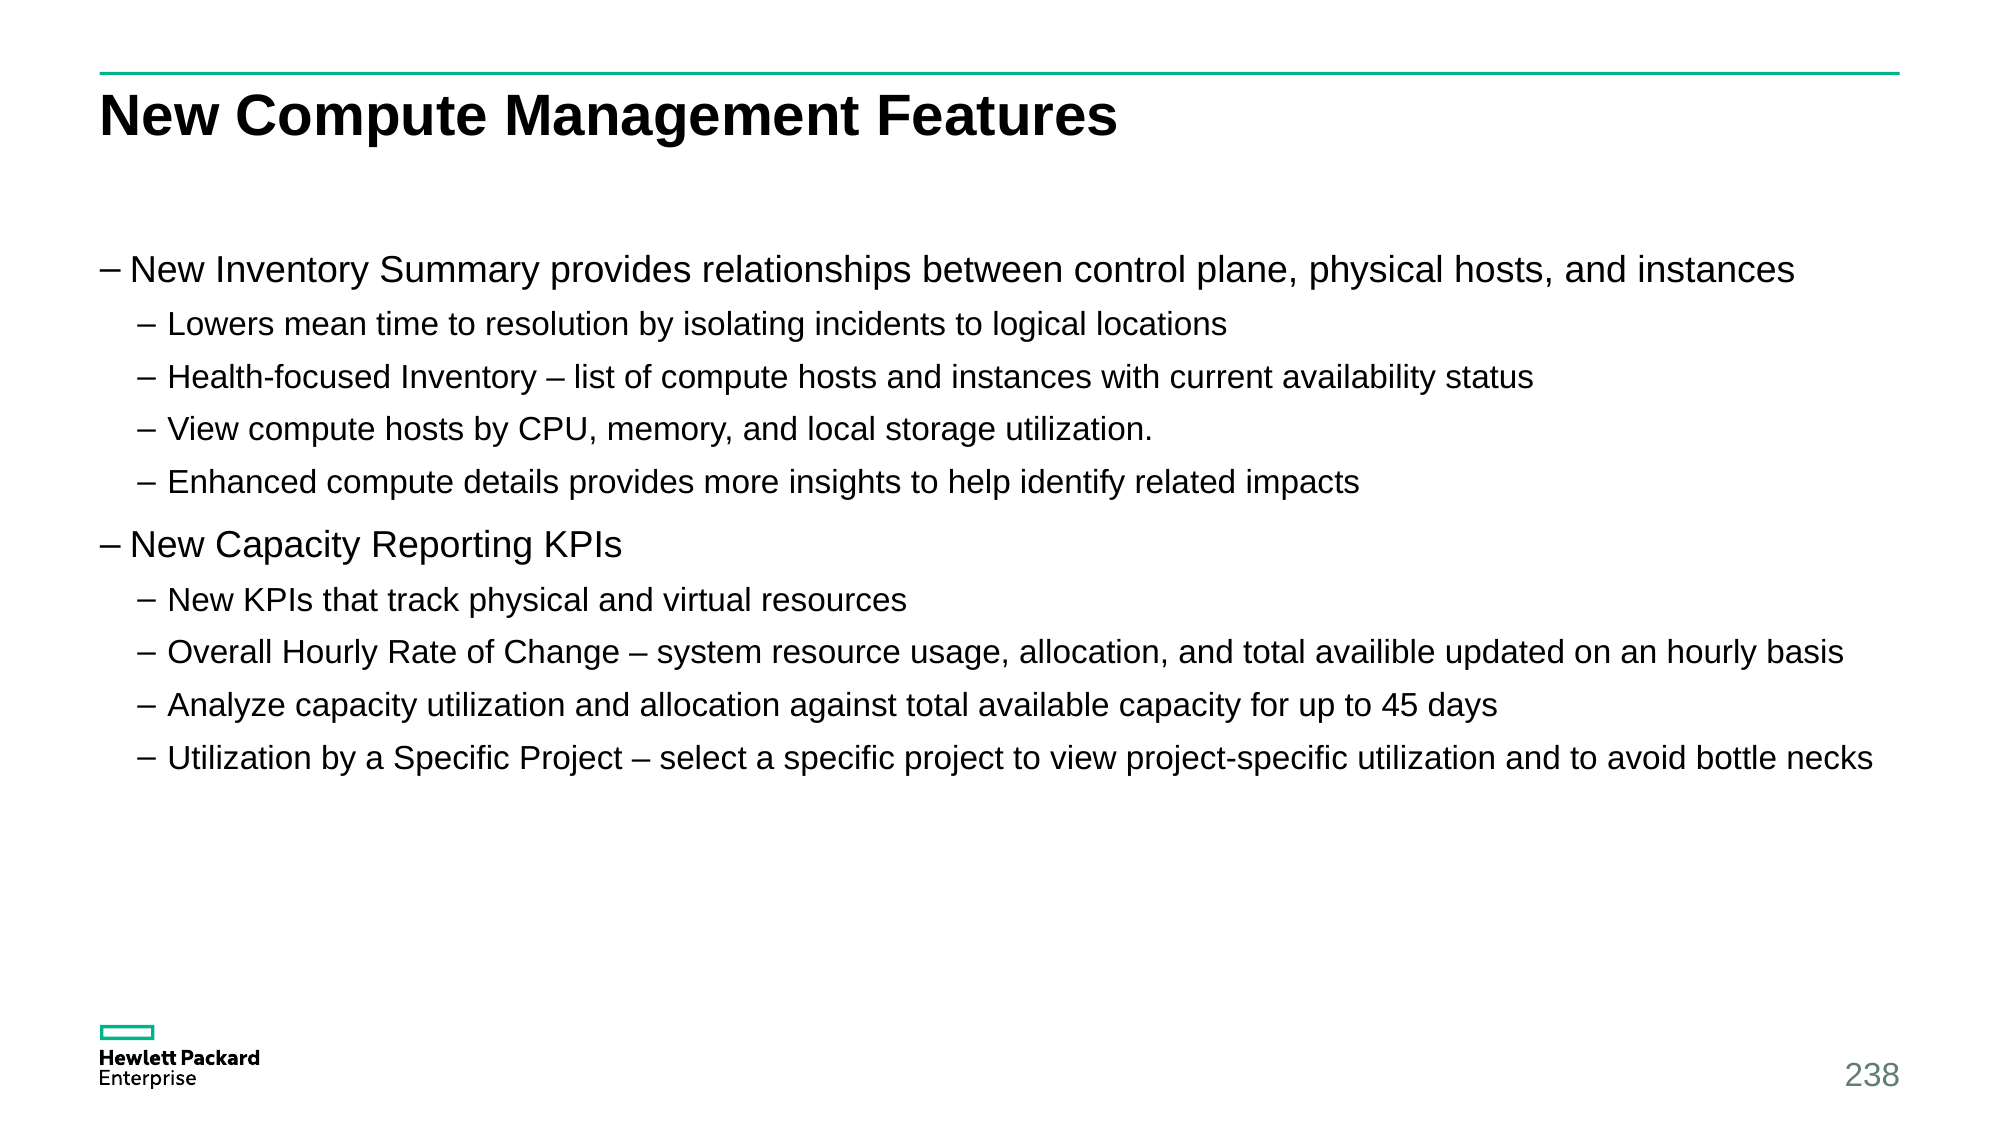

# New Compute Management Features
New Inventory Summary provides relationships between control plane, physical hosts, and instances
Lowers mean time to resolution by isolating incidents to logical locations
Health-focused Inventory – list of compute hosts and instances with current availability status
View compute hosts by CPU, memory, and local storage utilization.
Enhanced compute details provides more insights to help identify related impacts
New Capacity Reporting KPIs
New KPIs that track physical and virtual resources
Overall Hourly Rate of Change – system resource usage, allocation, and total availible updated on an hourly basis
Analyze capacity utilization and allocation against total available capacity for up to 45 days
Utilization by a Specific Project – select a specific project to view project-specific utilization and to avoid bottle necks

238